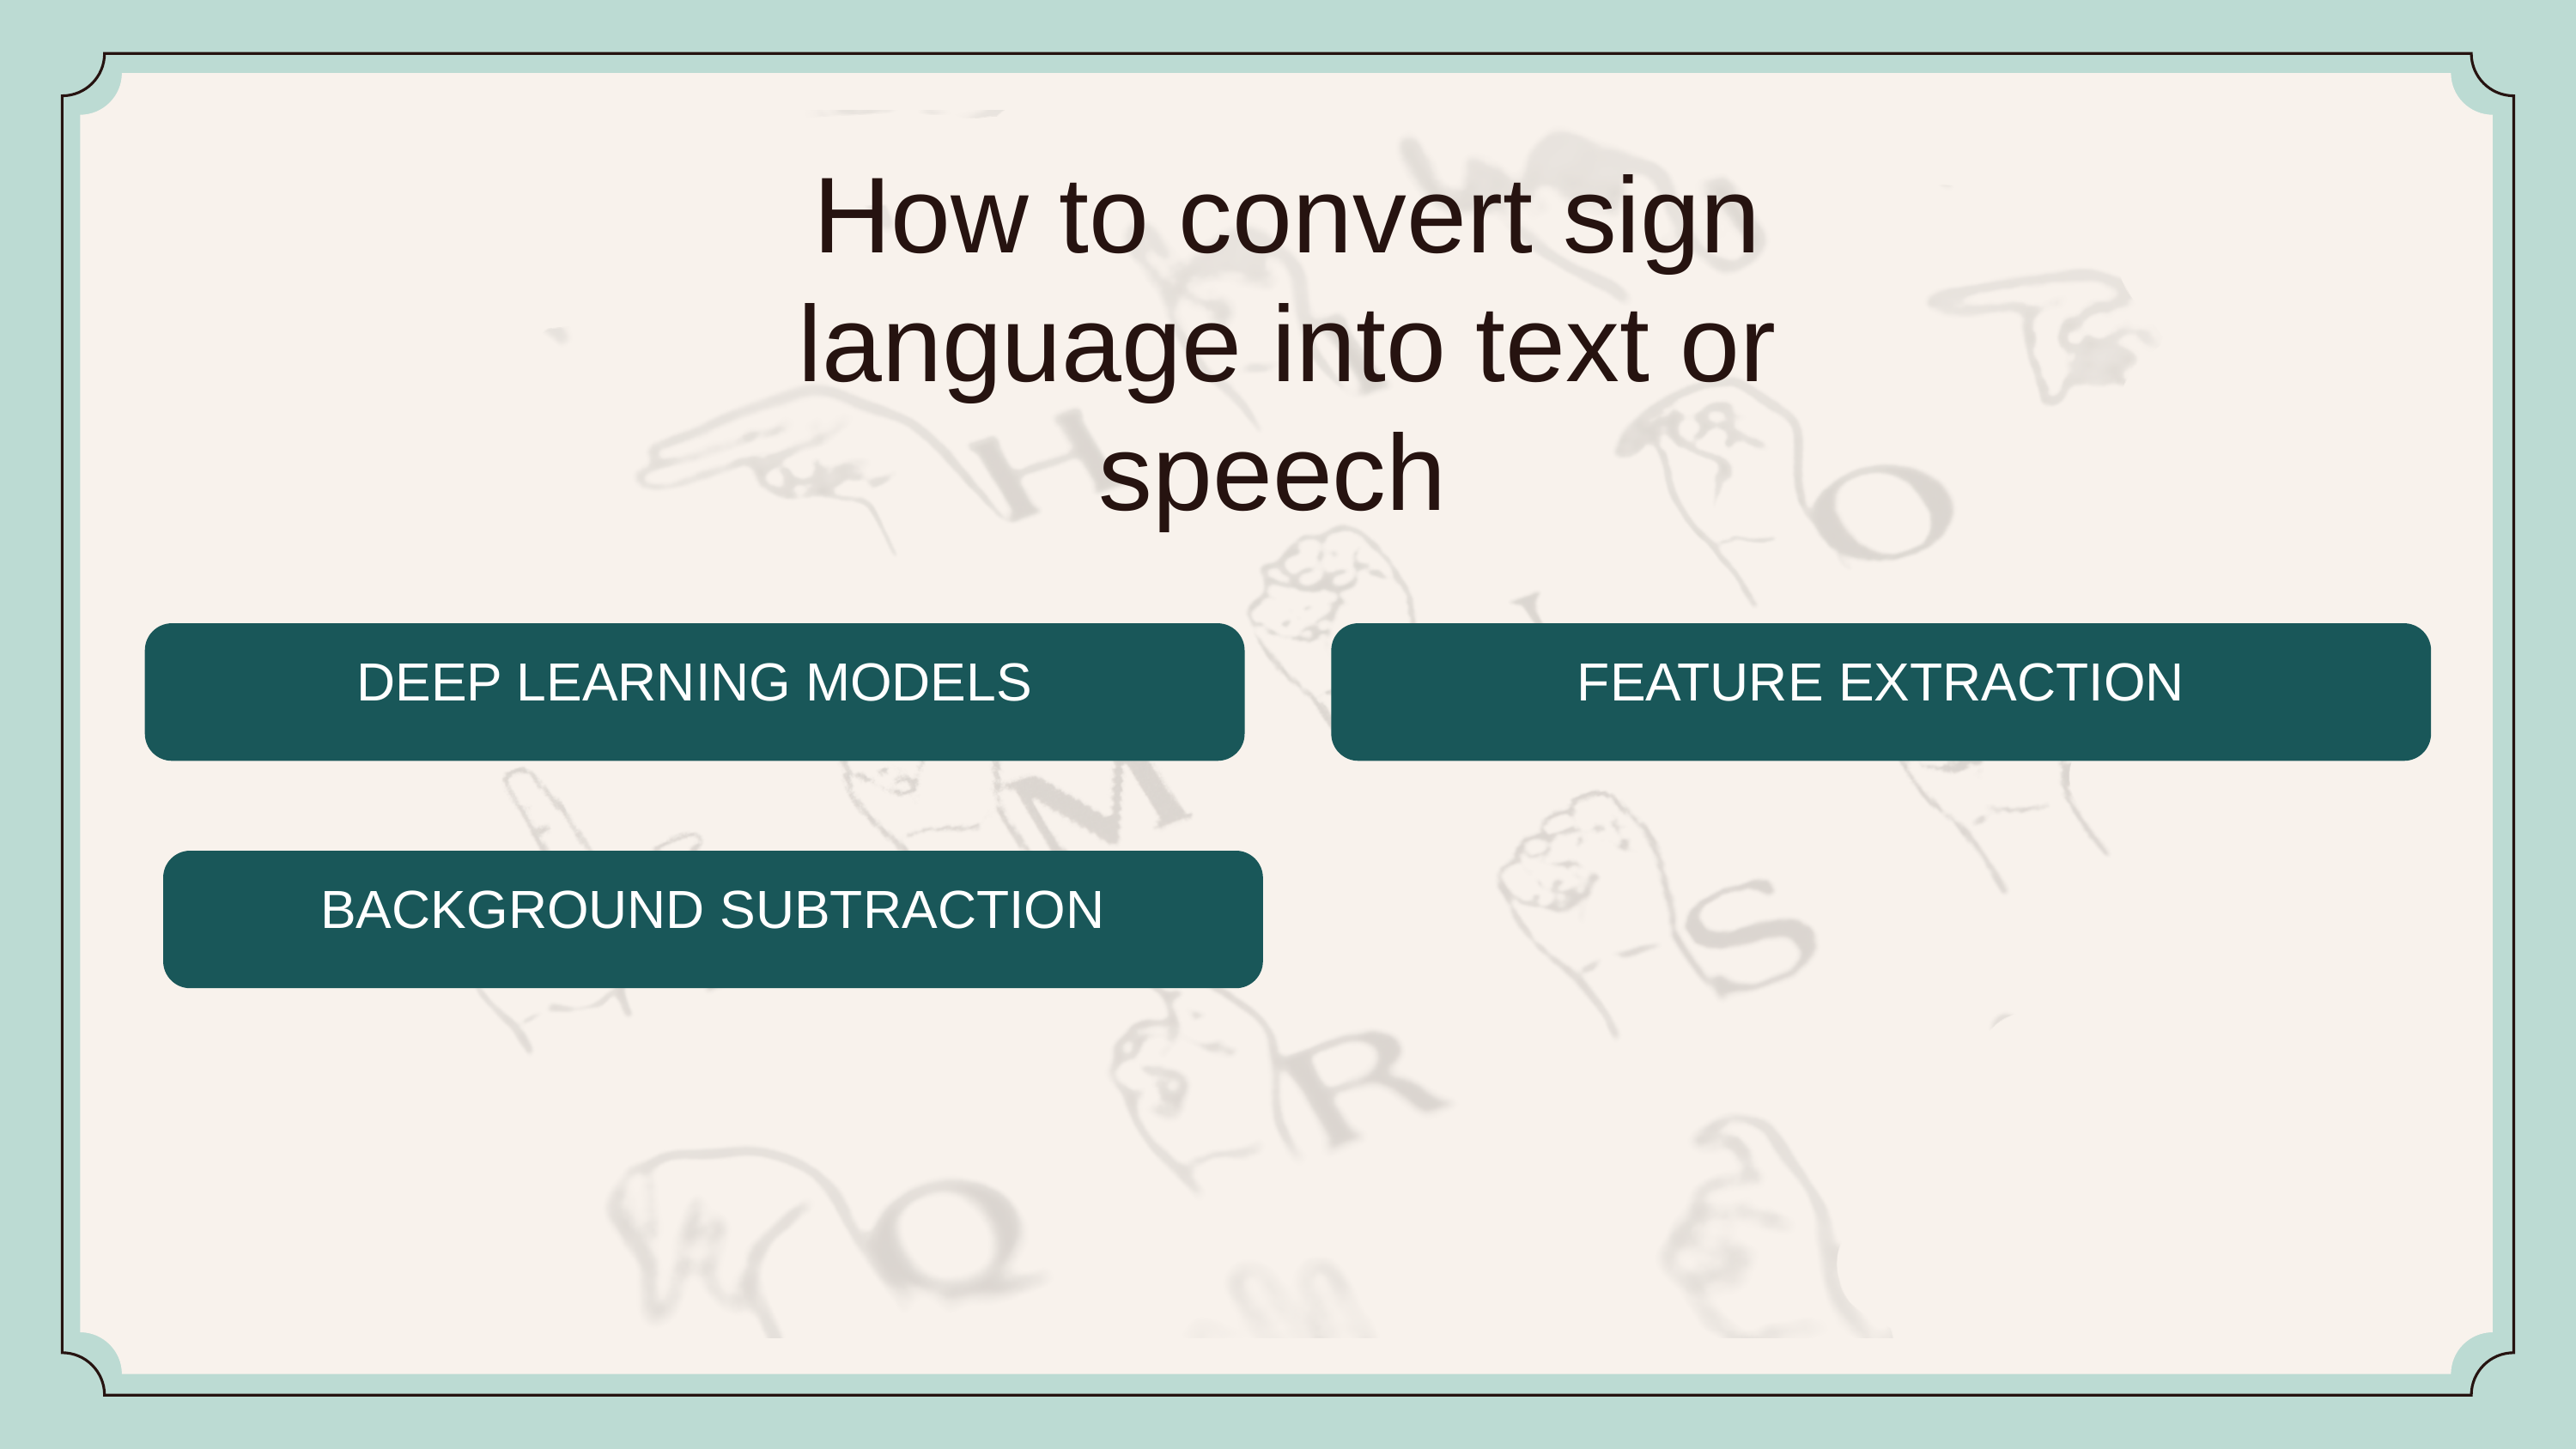

How to convert sign language into text or speech

DEEP LEARNING MODELS

FEATURE EXTRACTION

BACKGROUND SUBTRACTION